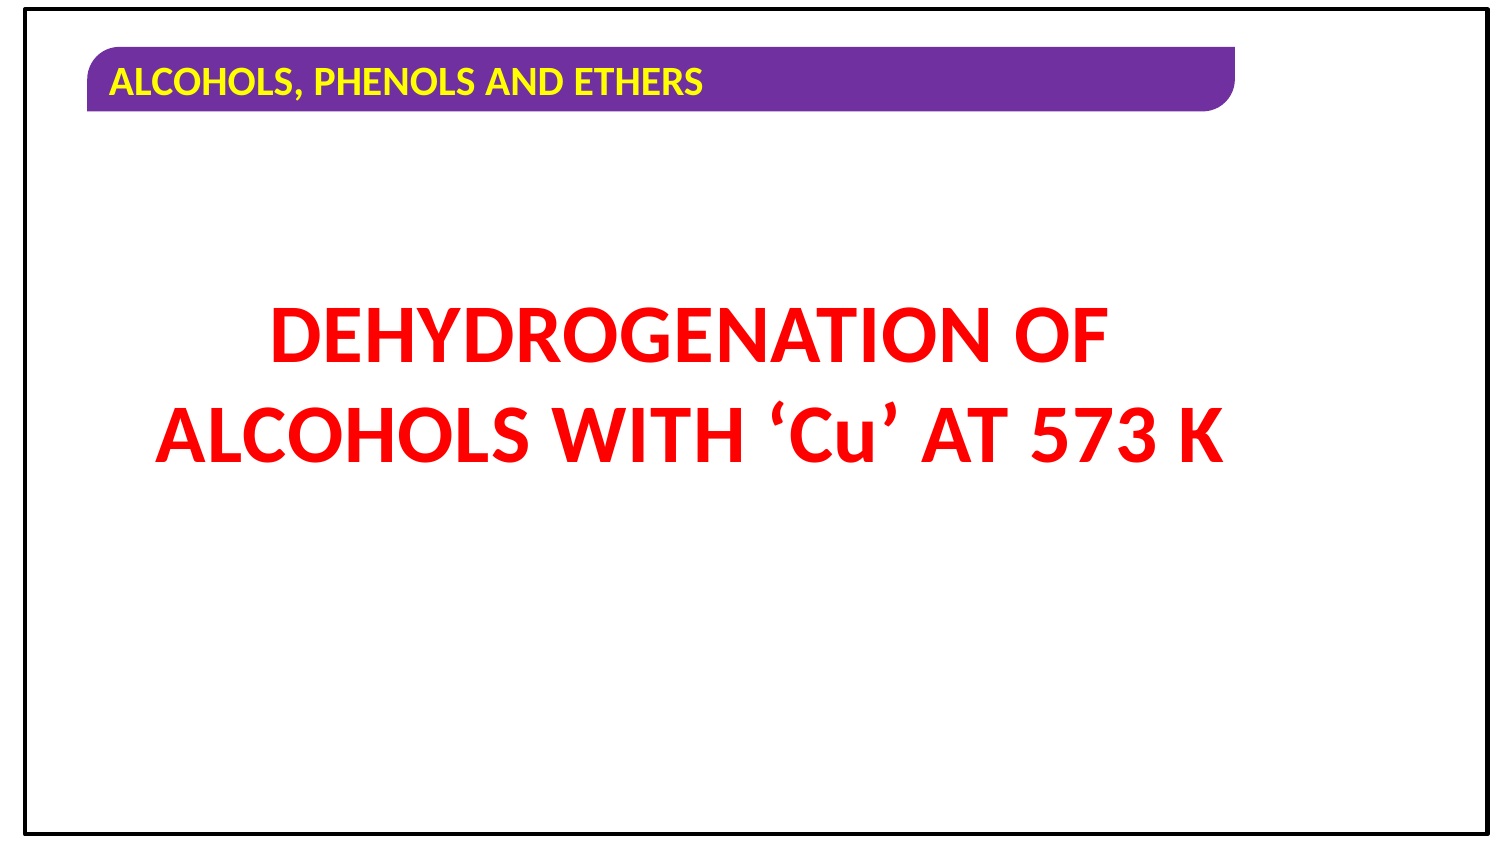

DEHYDROGENATION OF ALCOHOLS WITH ‘Cu’ AT 573 K